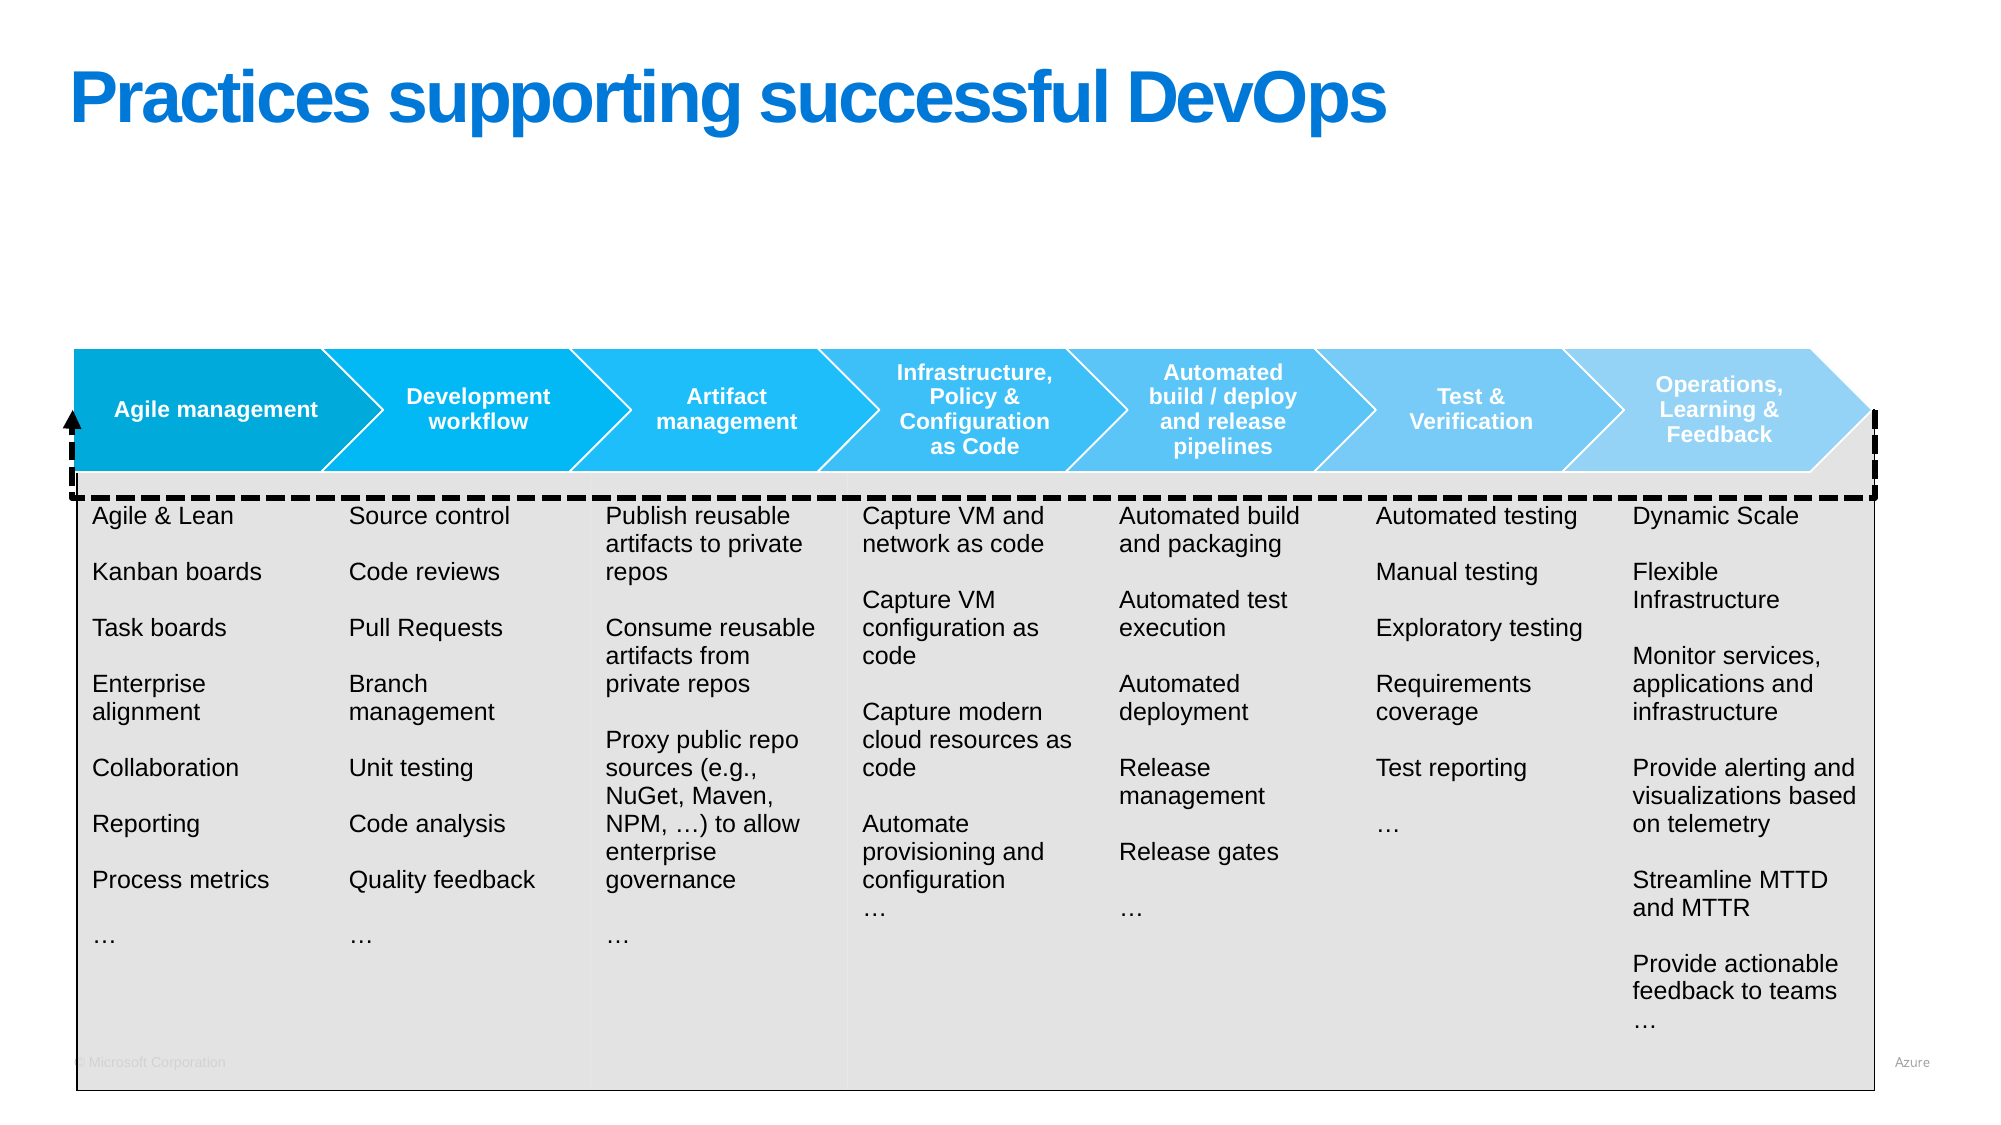

# Practices supporting successful DevOps
Agile management
Development workflow
Artifact management
Infrastructure, Policy & Configuration as Code
Automated build / deploy and release pipelines
Test & Verification
Operations, Learning & Feedback
| Agile & Lean Kanban boards Task boards Enterprise alignment Collaboration Reporting Process metrics … | Source control Code reviews Pull Requests Branch management Unit testing Code analysis Quality feedback … | Publish reusable artifacts to private repos Consume reusable artifacts from private repos Proxy public repo sources (e.g., NuGet, Maven, NPM, …) to allow enterprise governance … | Capture VM and network as code Capture VM configuration as code Capture modern cloud resources as code Automate provisioning and configuration … | Automated build and packaging Automated test execution Automated deployment Release management Release gates … | Automated testing Manual testing Exploratory testing Requirements coverage Test reporting … | Dynamic Scale Flexible Infrastructure Monitor services, applications and infrastructure Provide alerting and visualizations based on telemetry Streamline MTTD and MTTR Provide actionable feedback to teams … |
| --- | --- | --- | --- | --- | --- | --- |